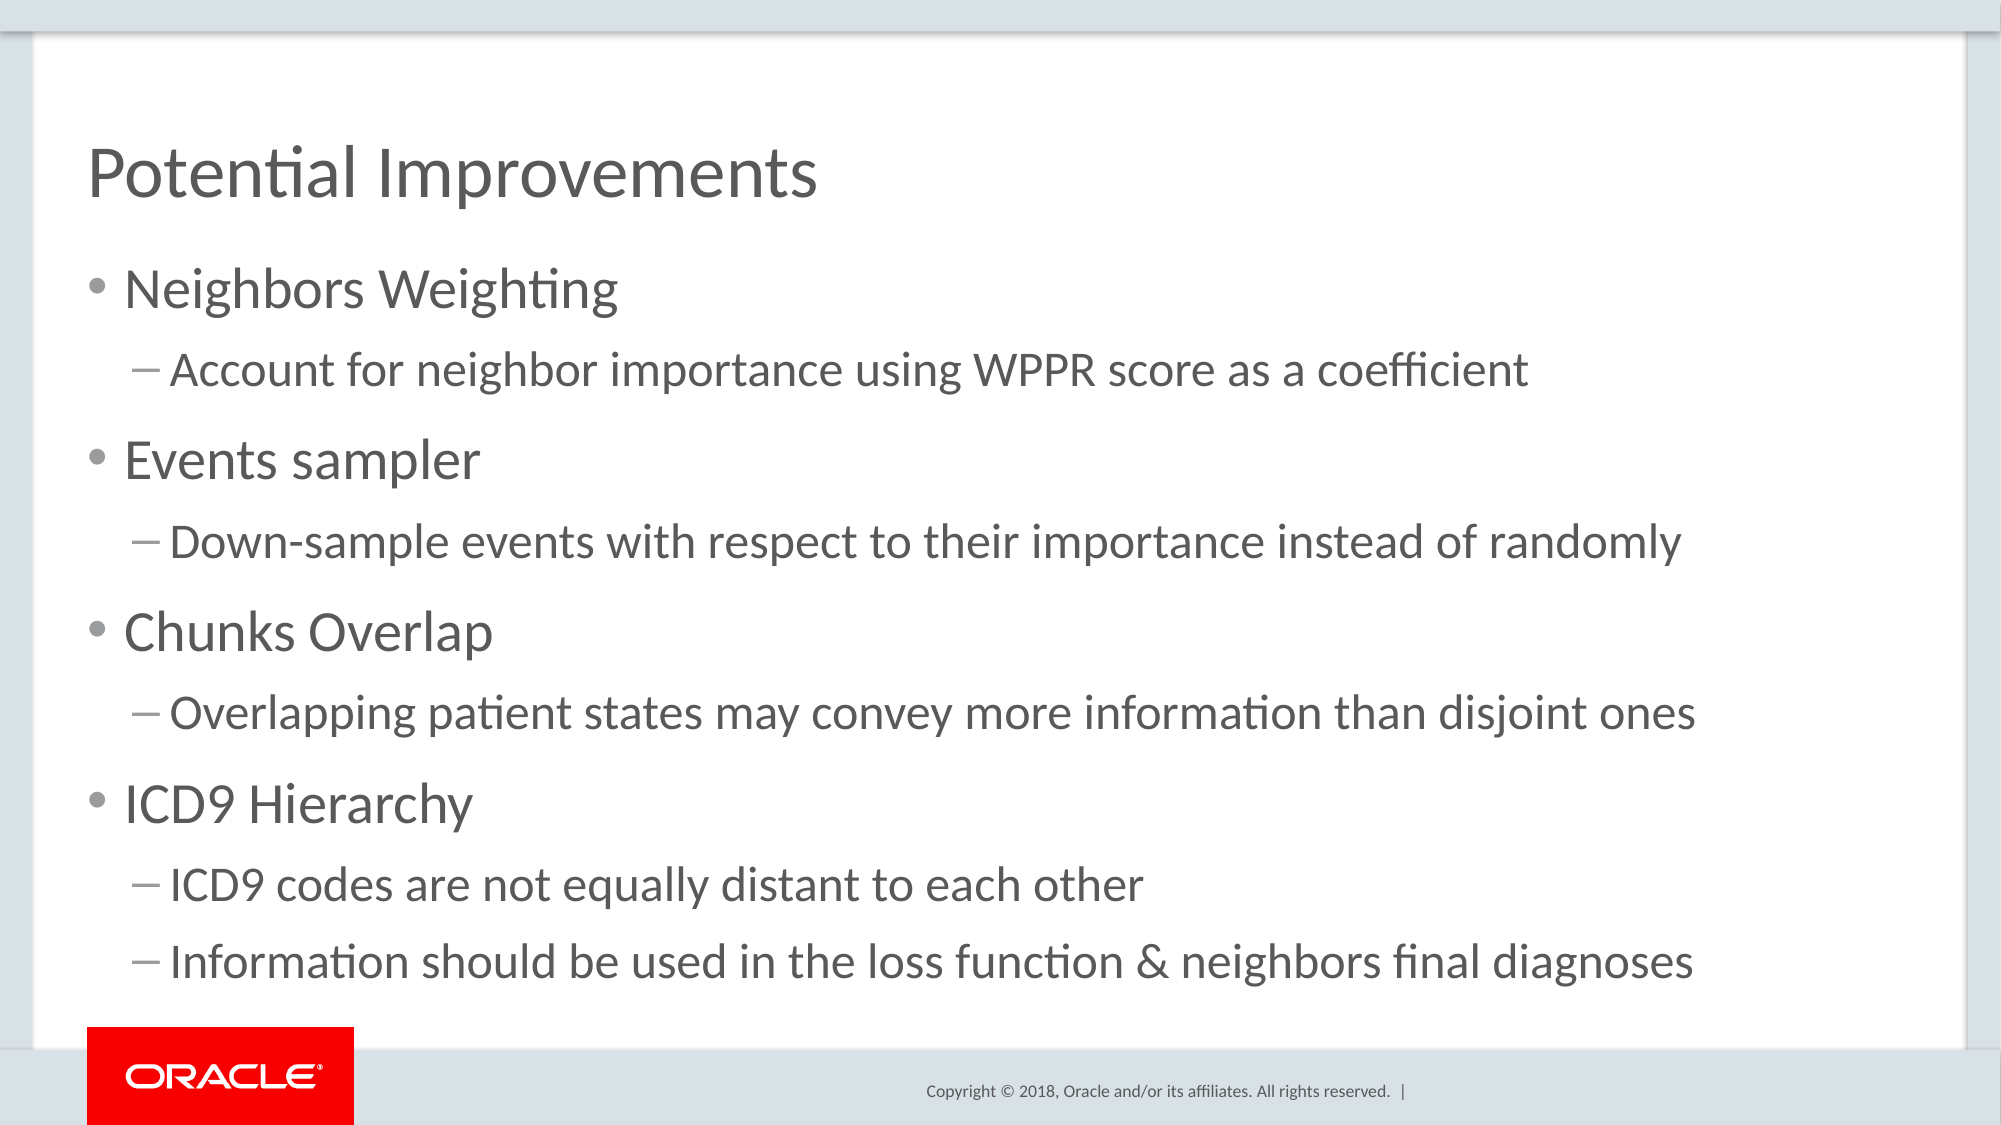

# Potential Improvements
Neighbors Weighting
Account for neighbor importance using WPPR score as a coefficient
Events sampler
Down-sample events with respect to their importance instead of randomly
Chunks Overlap
Overlapping patient states may convey more information than disjoint ones
ICD9 Hierarchy
ICD9 codes are not equally distant to each other
Information should be used in the loss function & neighbors final diagnoses